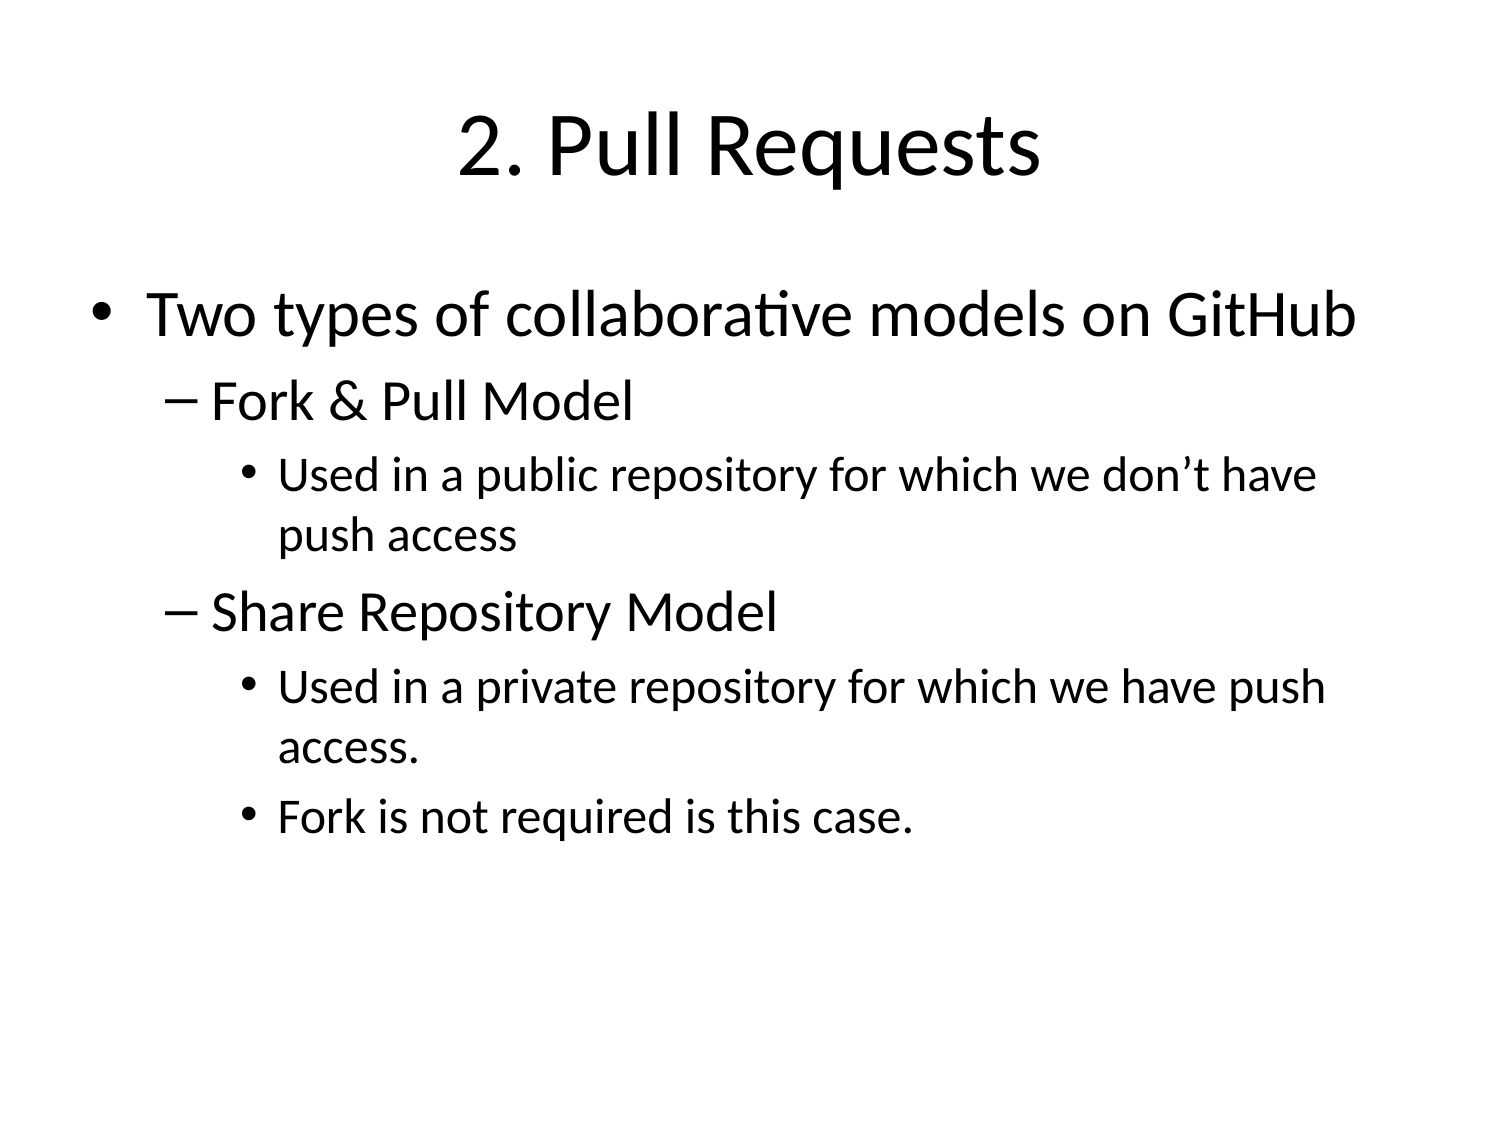

# 2. Pull Requests
Two types of collaborative models on GitHub
Fork & Pull Model
Used in a public repository for which we don’t have push access
Share Repository Model
Used in a private repository for which we have push access.
Fork is not required is this case.